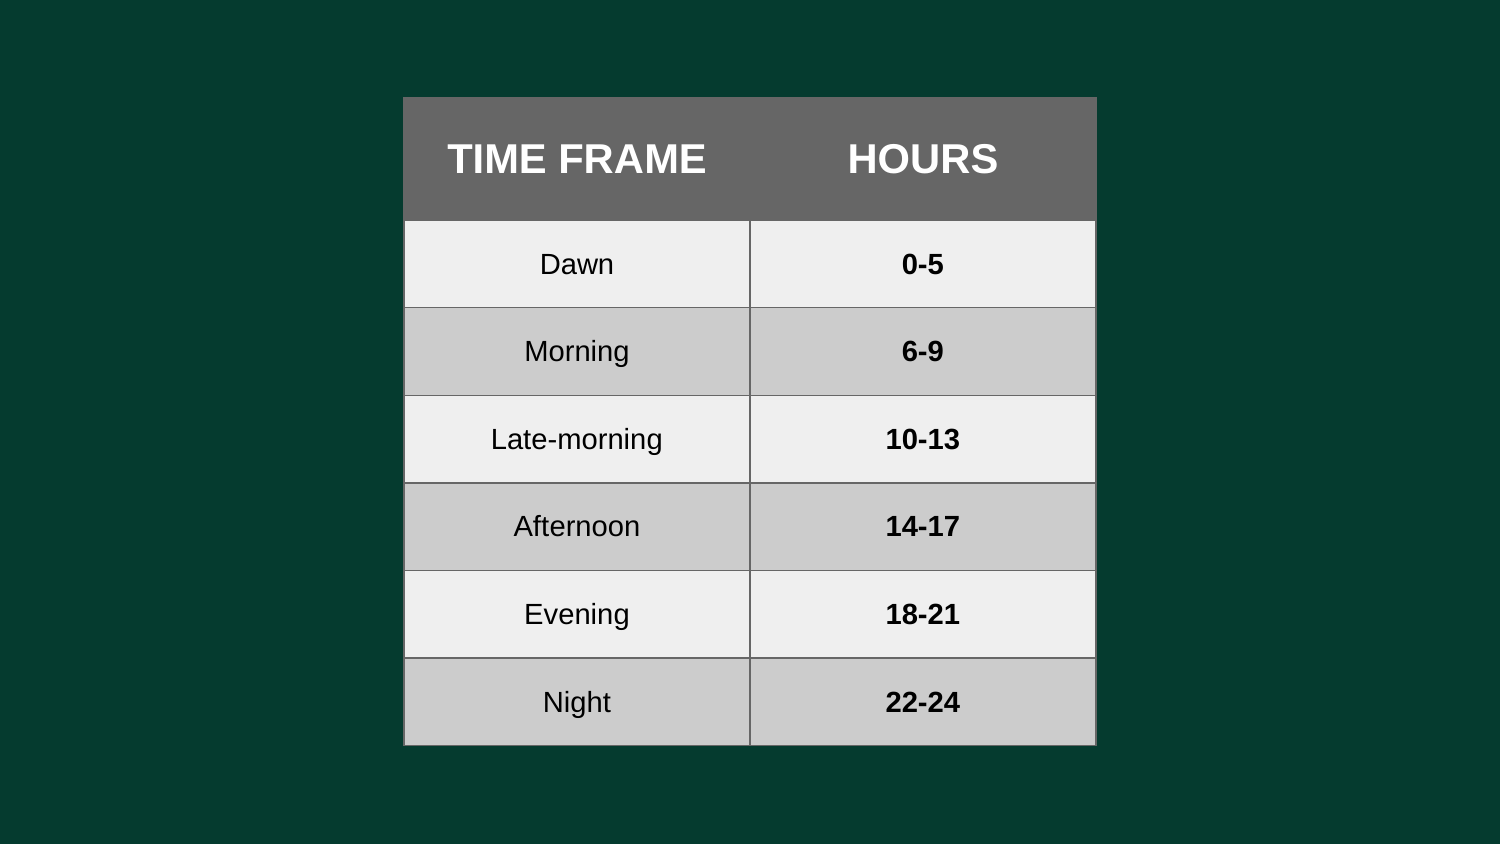

| TIME FRAME | HOURS |
| --- | --- |
| Dawn | 0-5 |
| Morning | 6-9 |
| Late-morning | 10-13 |
| Afternoon | 14-17 |
| Evening | 18-21 |
| Night | 22-24 |